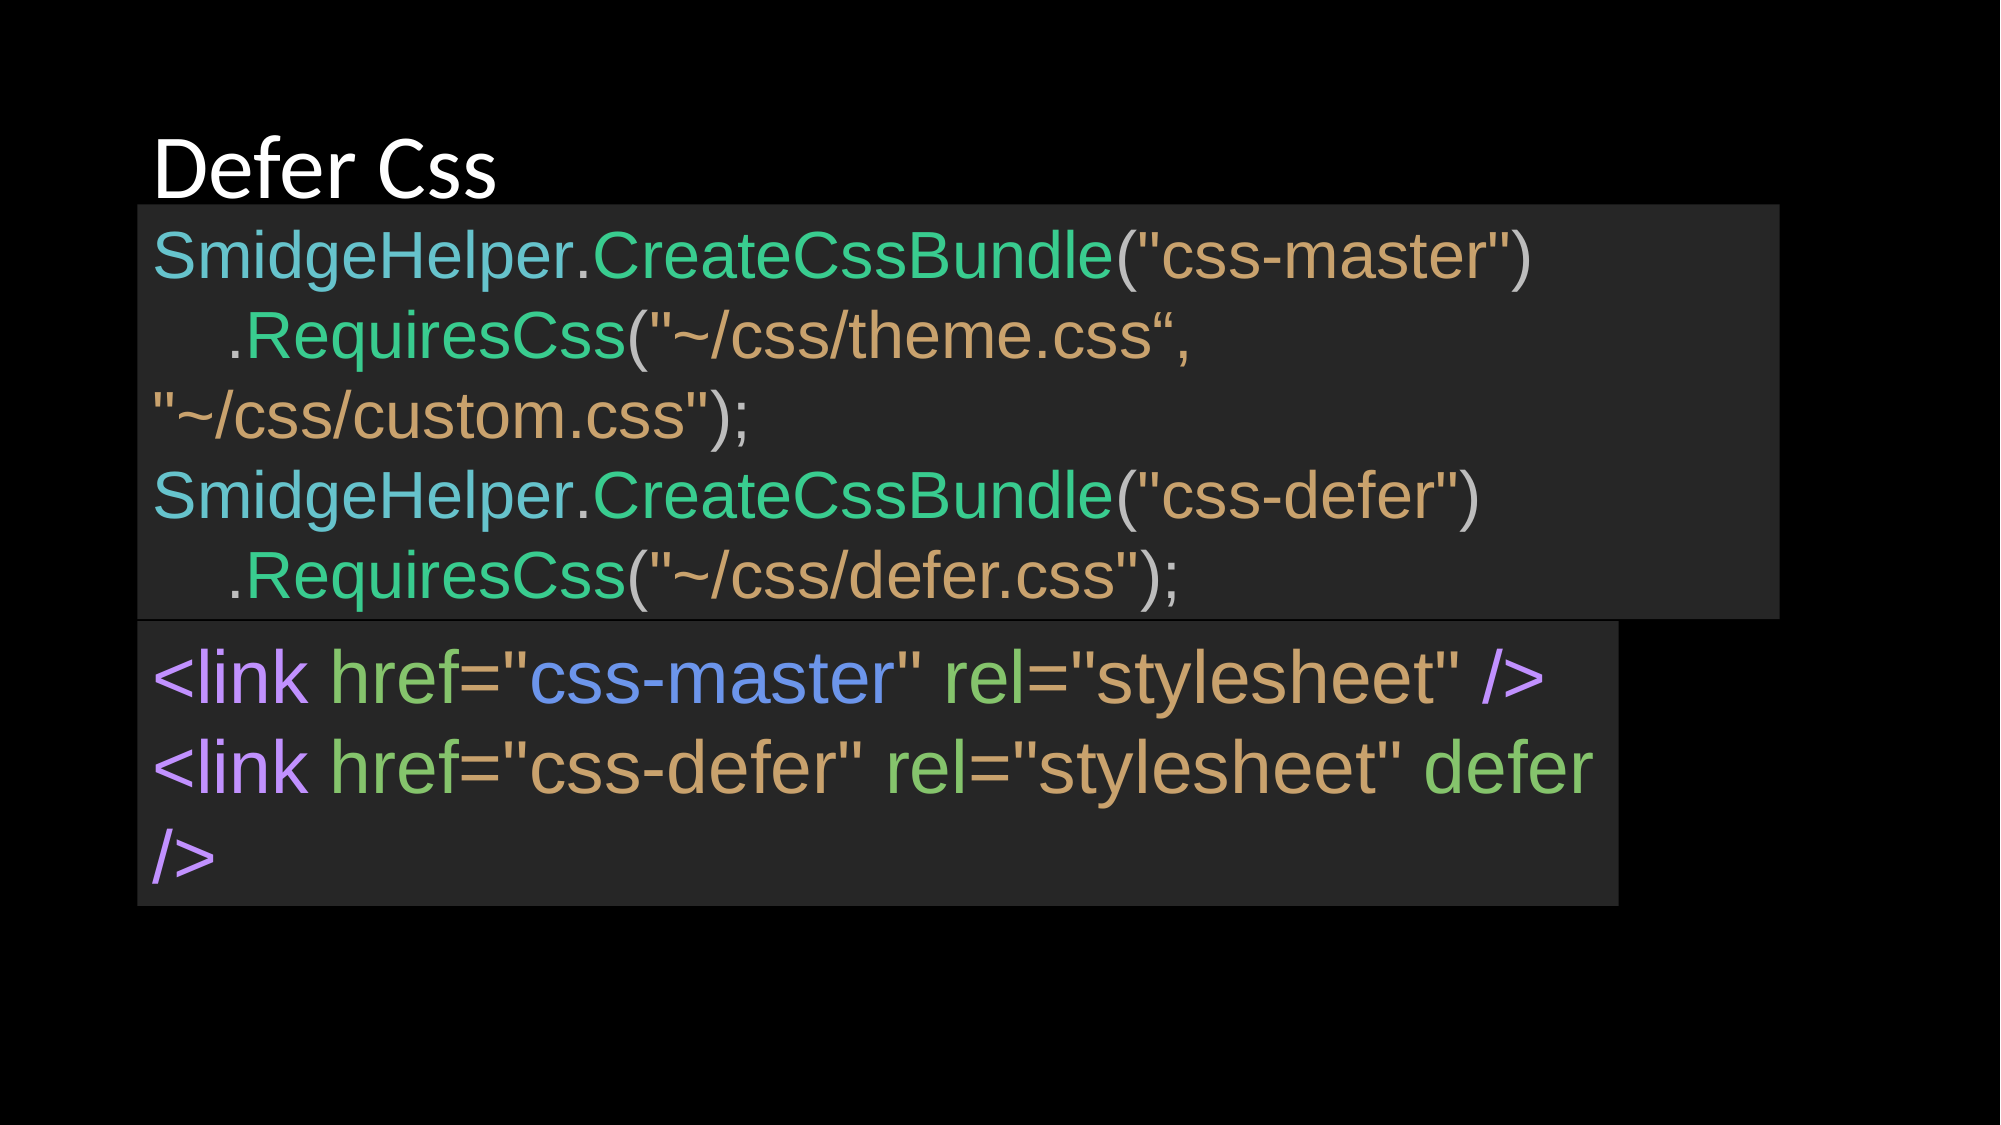

# Defer Css
SmidgeHelper.CreateCssBundle("css-master")
    .RequiresCss("~/css/theme.css“, "~/css/custom.css");
SmidgeHelper.CreateCssBundle("css-defer")
    .RequiresCss("~/css/defer.css");

<link href="css-master" rel="stylesheet" />
<link href="css-defer" rel="stylesheet" defer />